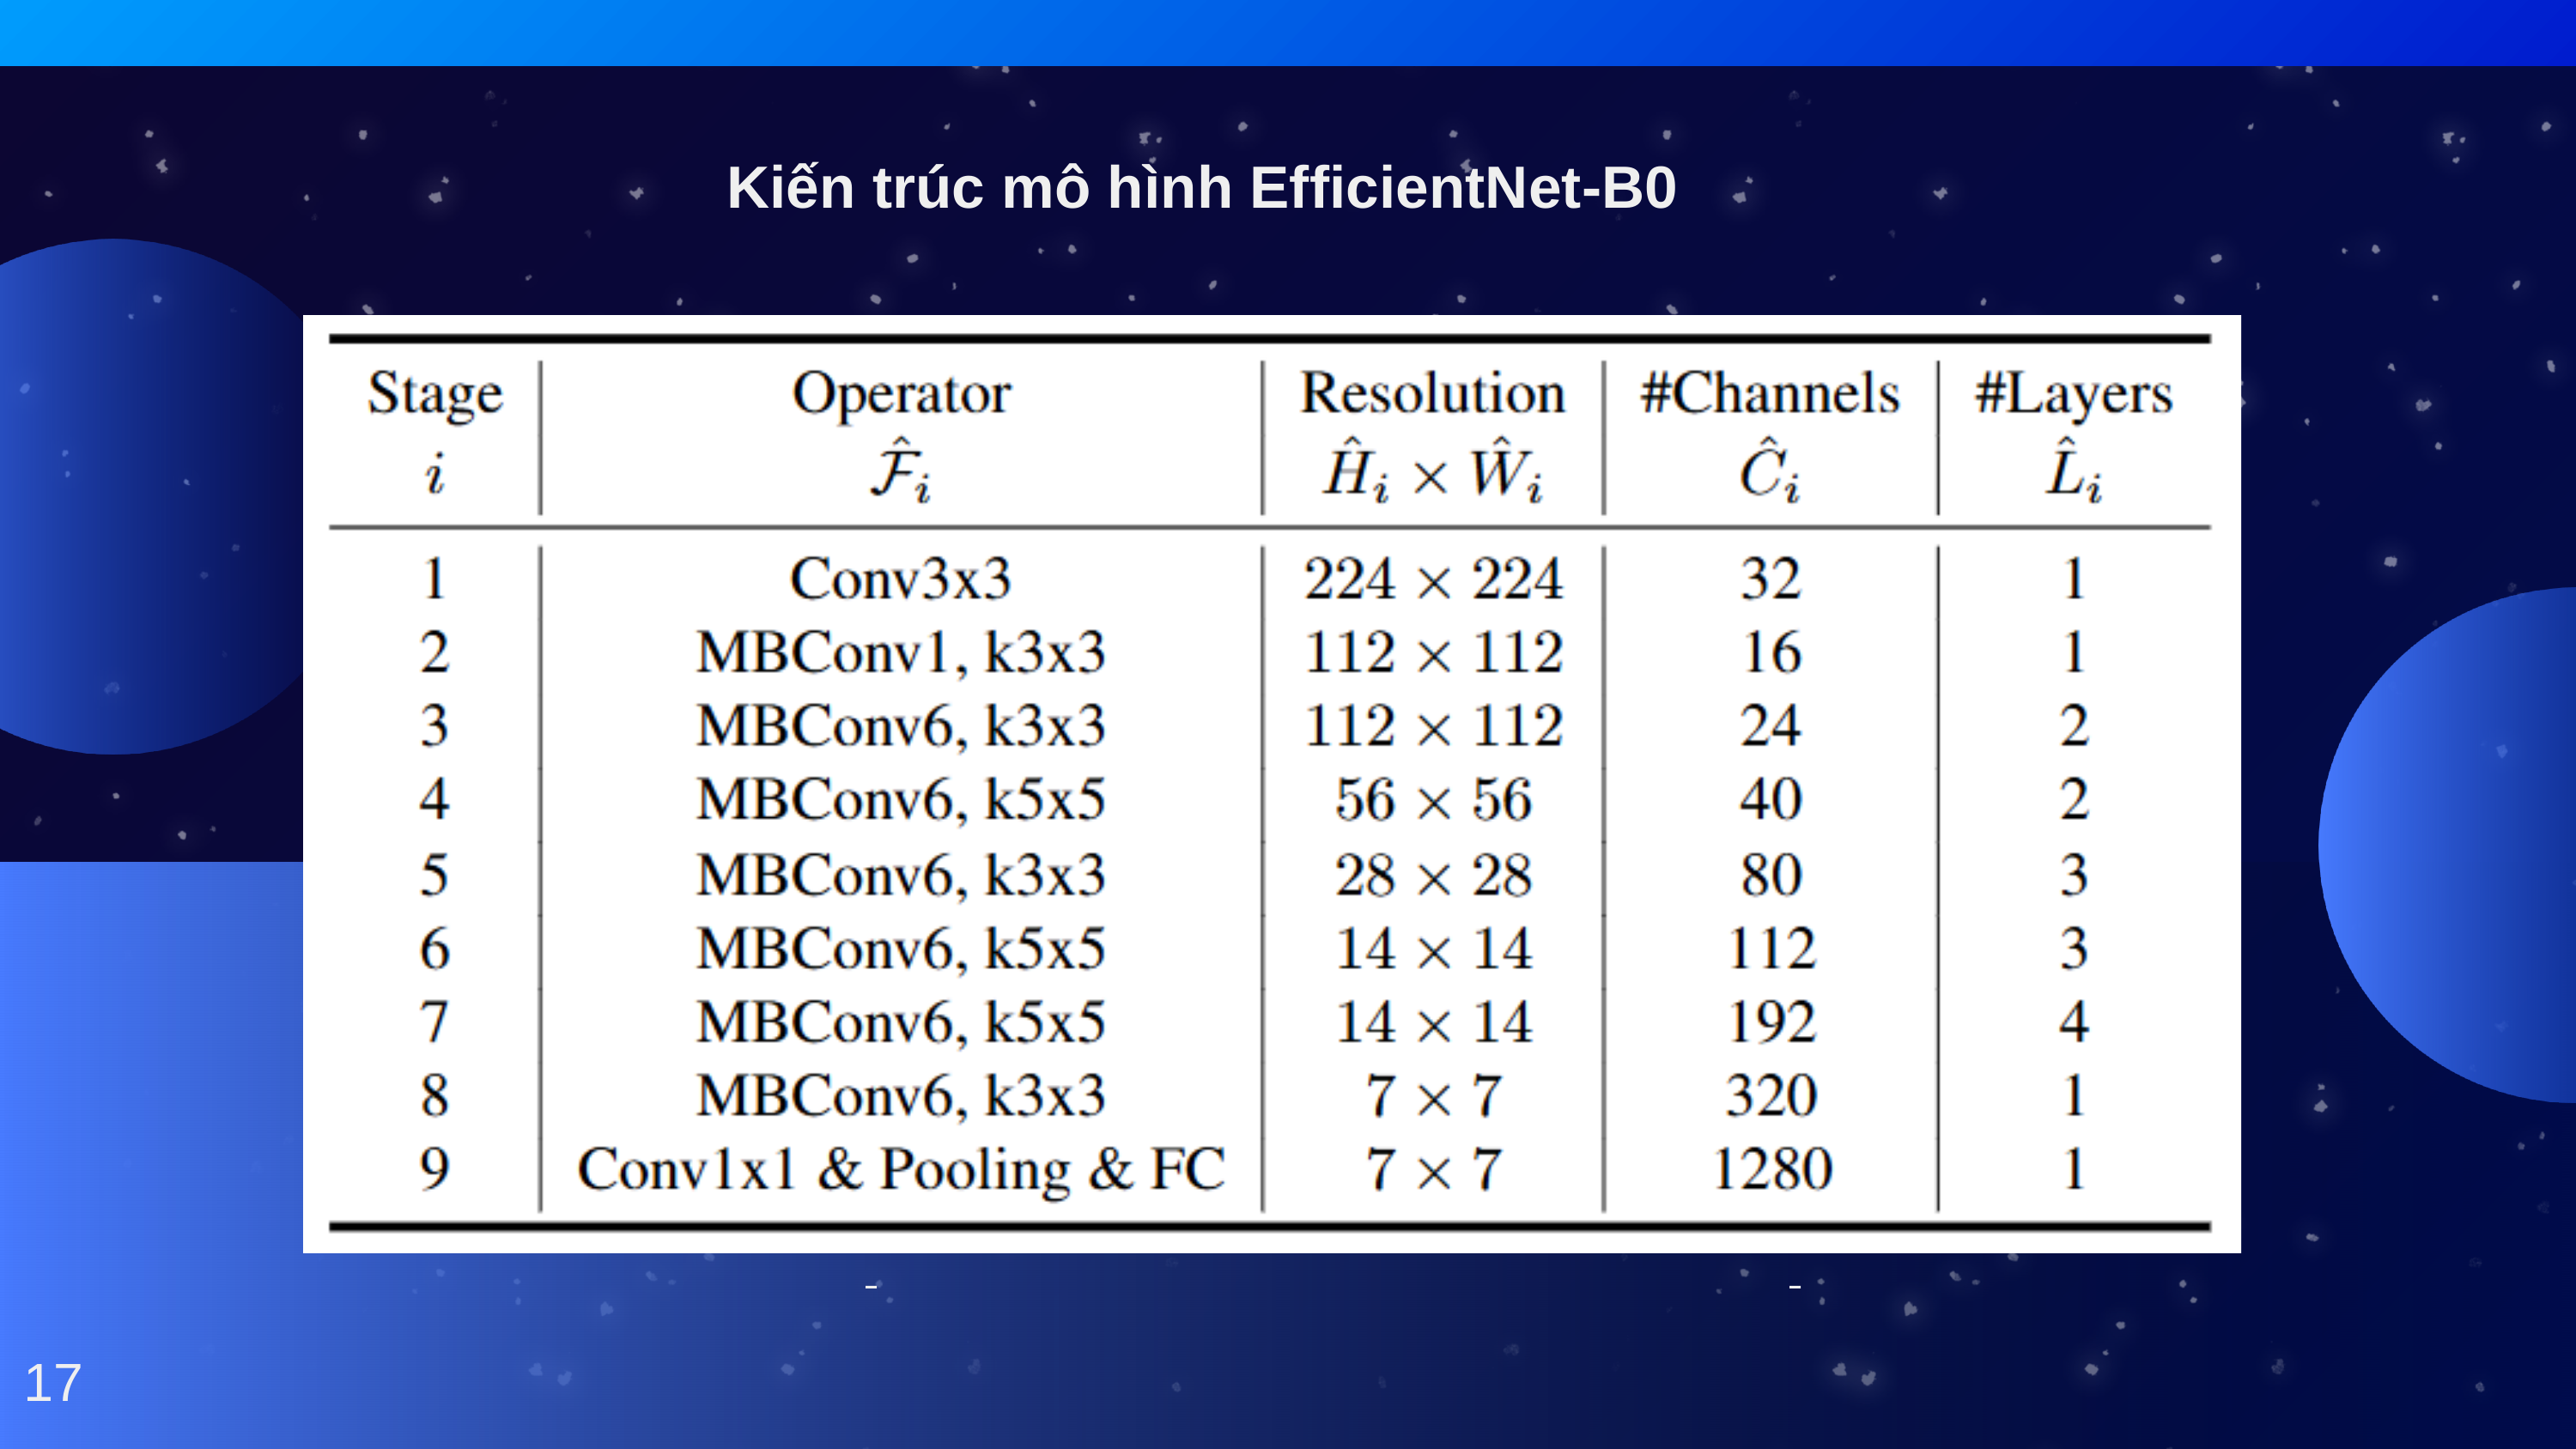

Kiến trúc mô hình EfficientNet-B0

-
-
17